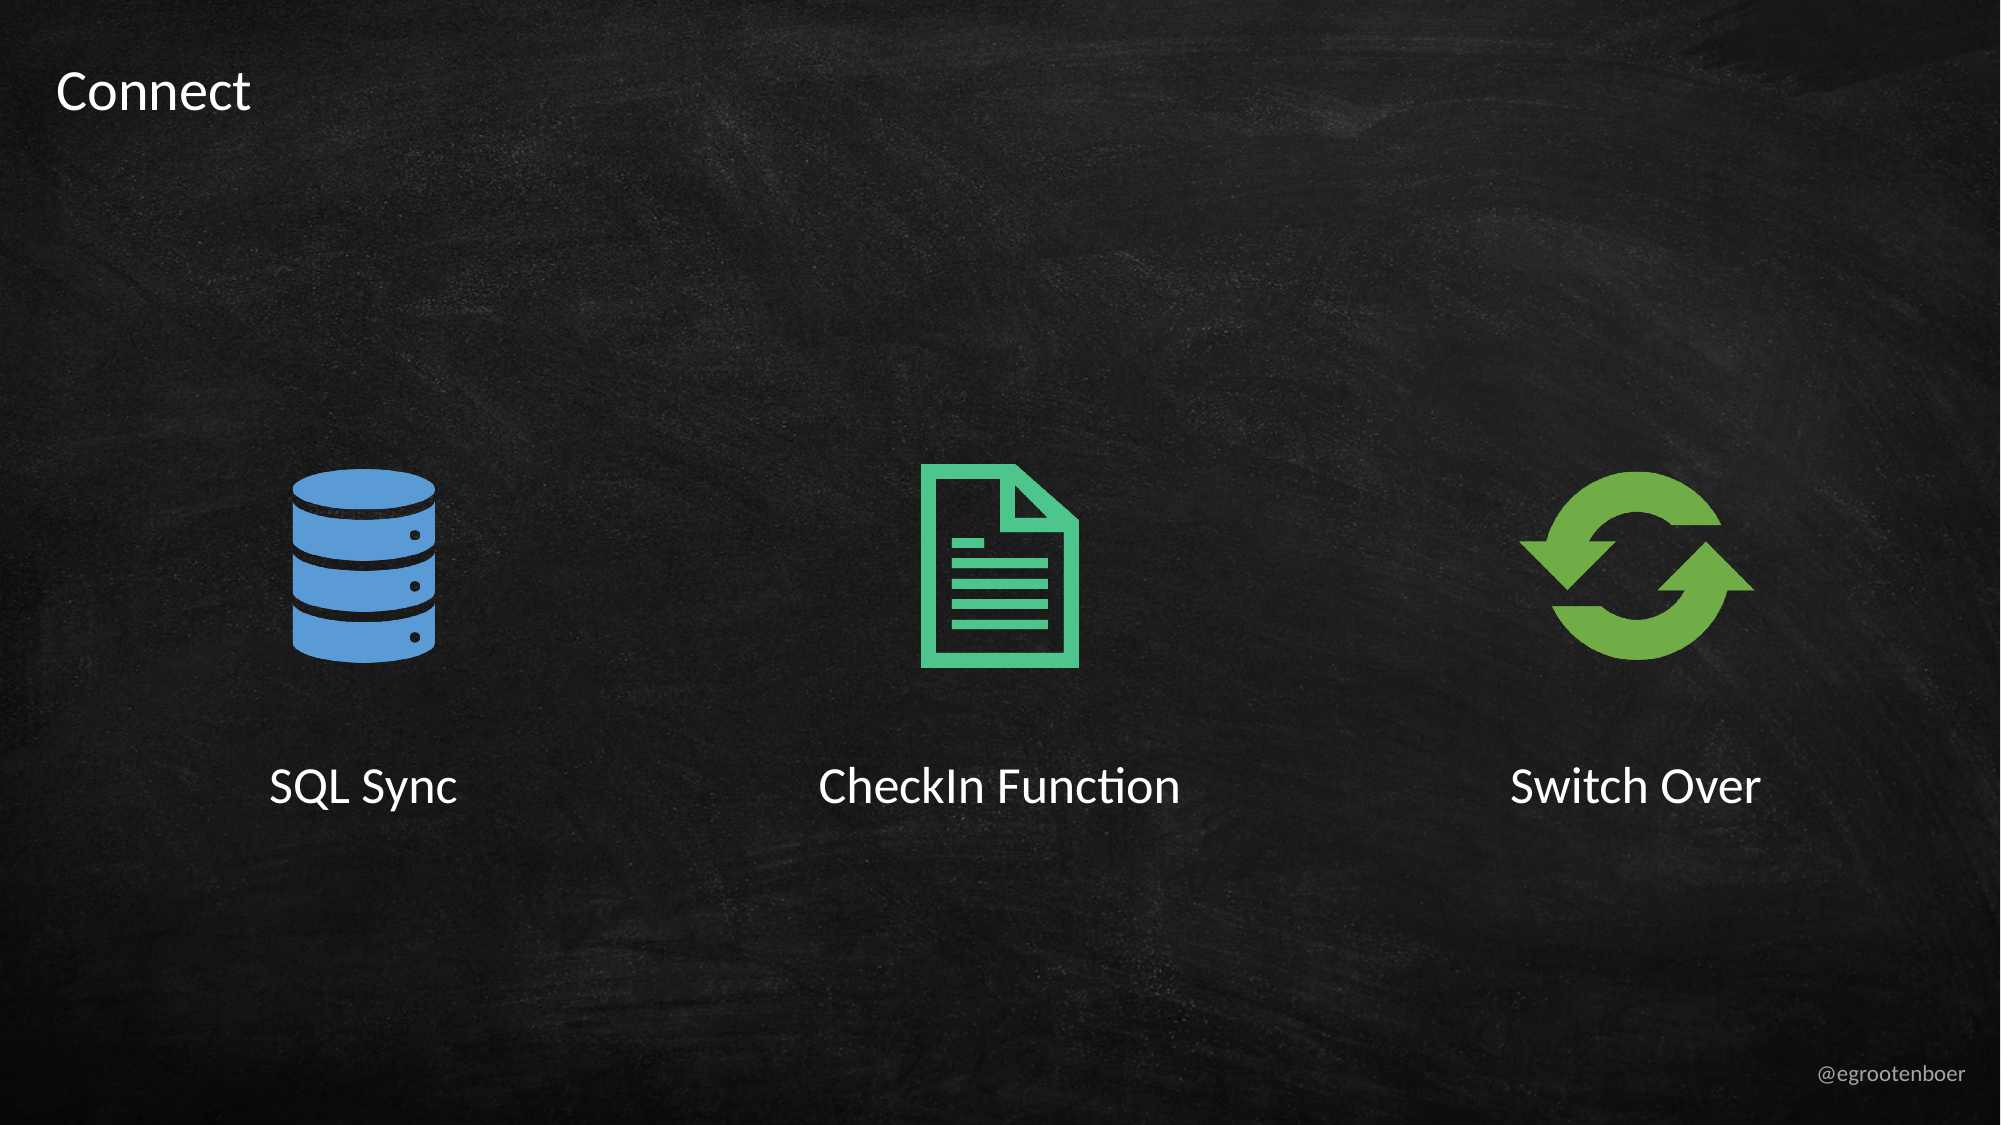

# Connect

SQL Sync

CheckIn Function

Switch Over